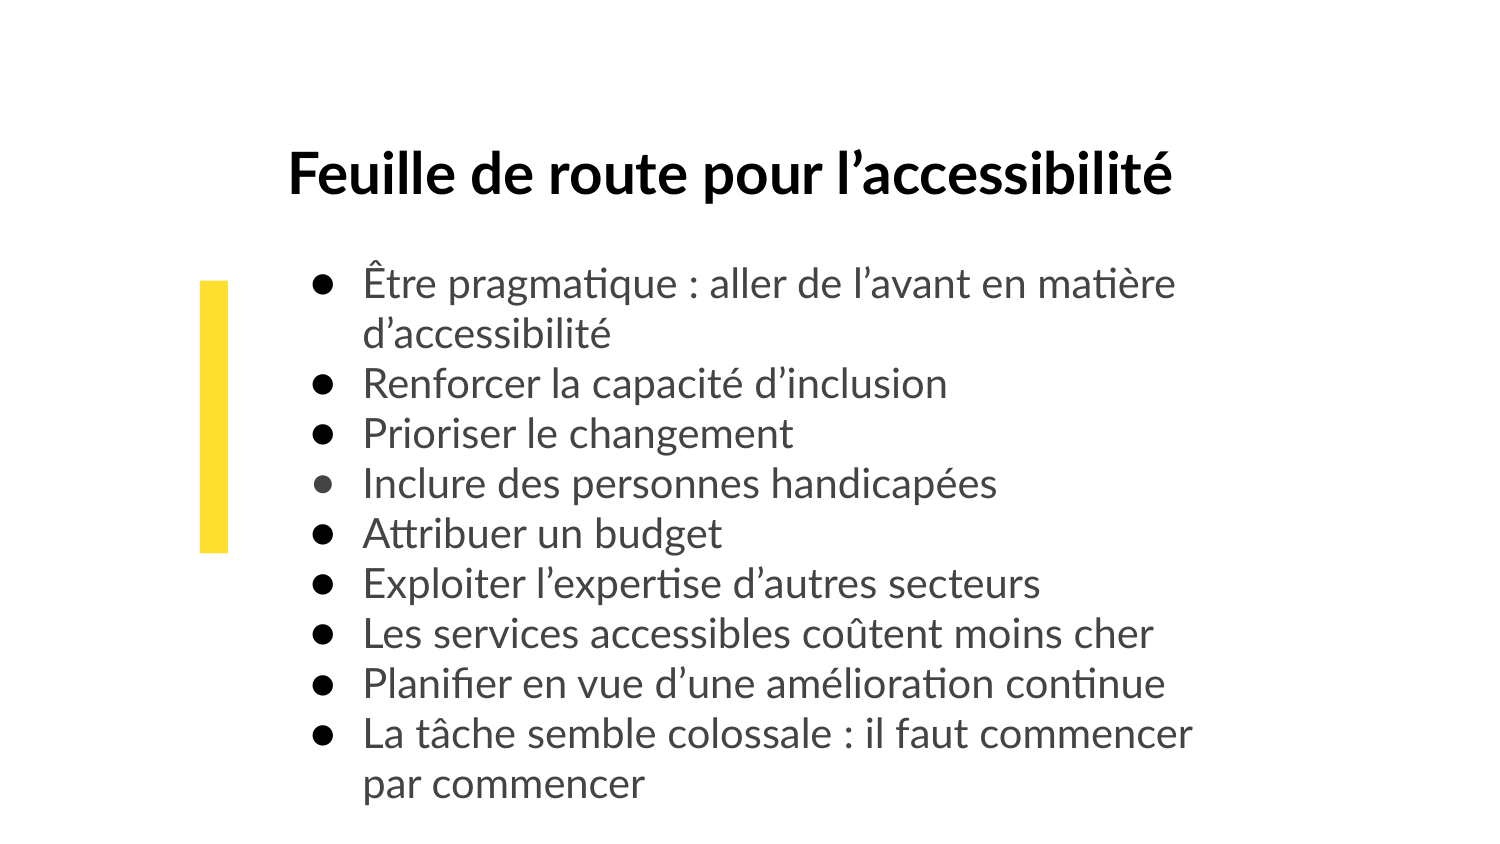

# Feuille de route pour l’accessibilité

Être pragmatique : aller de l’avant en matière d’accessibilité
Renforcer la capacité d’inclusion
Prioriser le changement
Inclure des personnes handicapées
Attribuer un budget
Exploiter l’expertise d’autres secteurs
Les services accessibles coûtent moins cher
Planifier en vue d’une amélioration continue
La tâche semble colossale : il faut commencer par commencer

  But : Chercher à faire mieux qu’hier